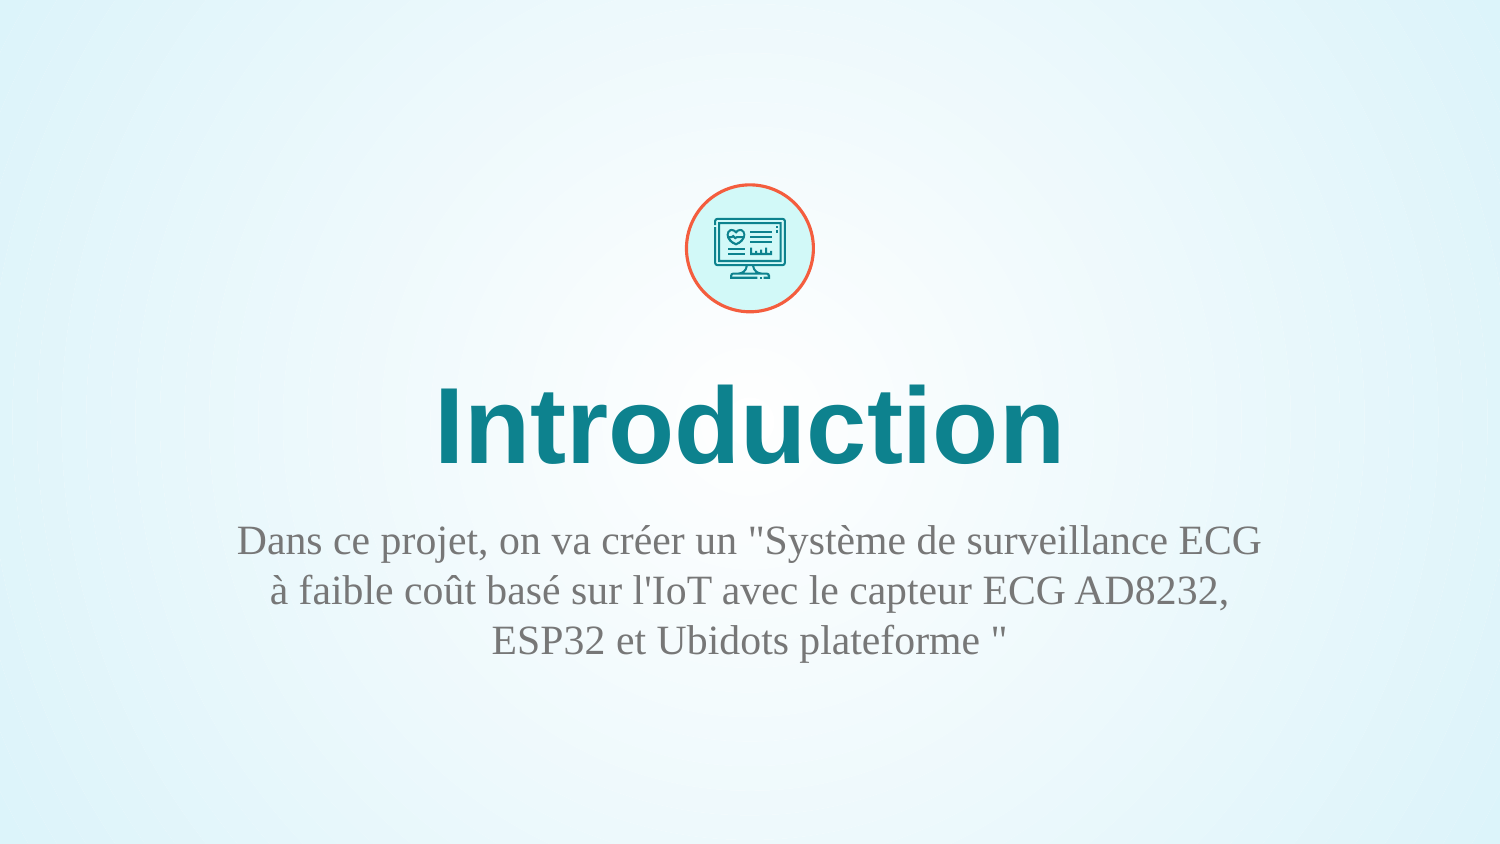

# Introduction
Dans ce projet, on va créer un "Système de surveillance ECG à faible coût basé sur l'IoT avec le capteur ECG AD8232, ESP32 et Ubidots plateforme "